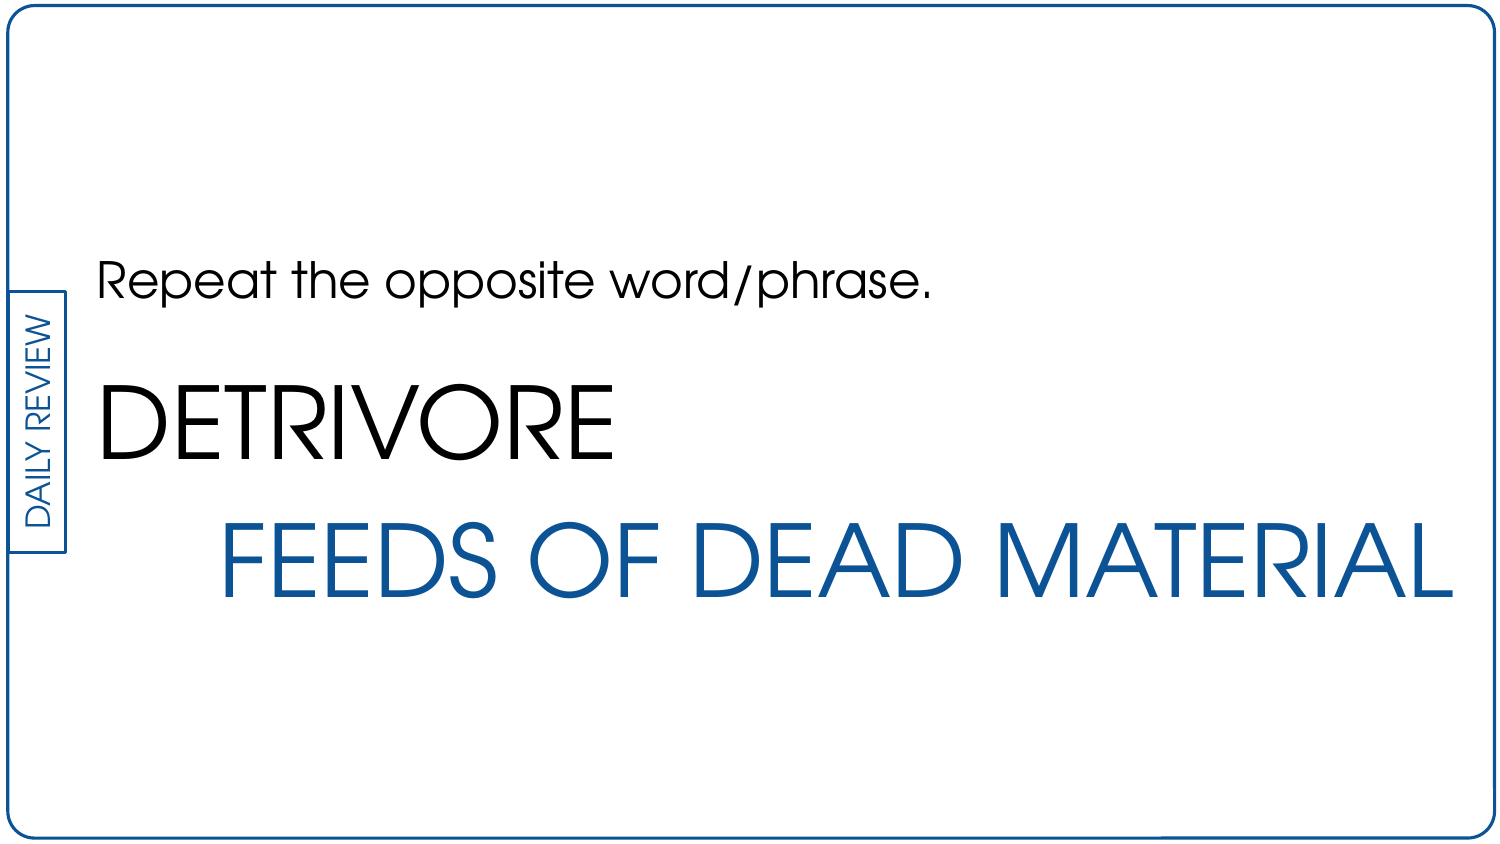

Repeat the opposite word/phrase.
DETRIVORE
FEEDS OF DEAD MATERIAL